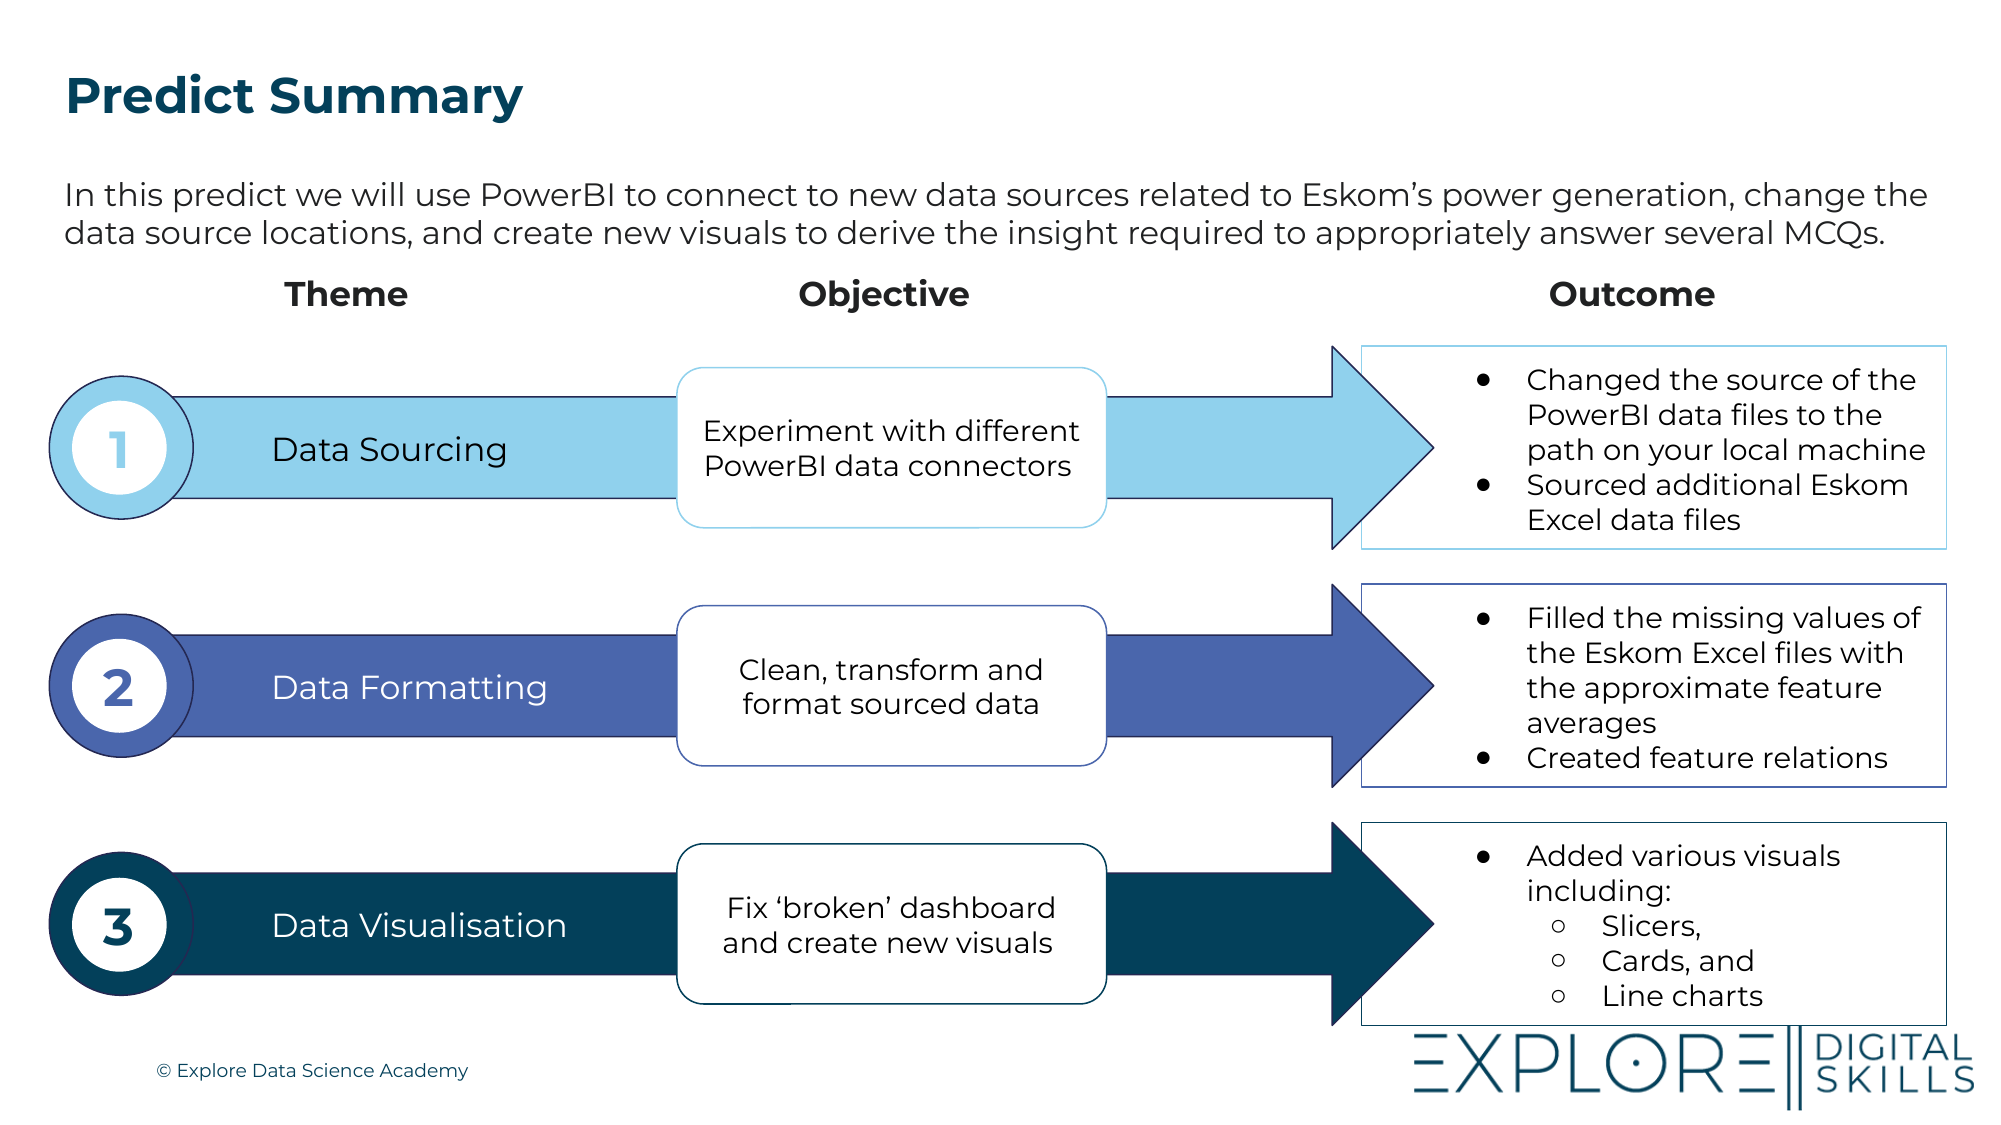

# Predict Summary
In this predict we will use PowerBI to connect to new data sources related to Eskom’s power generation, change the data source locations, and create new visuals to derive the insight required to appropriately answer several MCQs.
Theme
Objective
Outcome
Changed the source of the PowerBI data files to the path on your local machine
Sourced additional Eskom Excel data files
Data Sourcing
Experiment with different PowerBI data connectors

1
Filled the missing values of the Eskom Excel files with the approximate feature averages
Created feature relations

Data Formatting
Clean, transform and format sourced data

2
Added various visuals including:
Slicers,
Cards, and
Line charts

Data Visualisation
Fix ‘broken’ dashboard and create new visuals

3
© Explore Data Science Academy